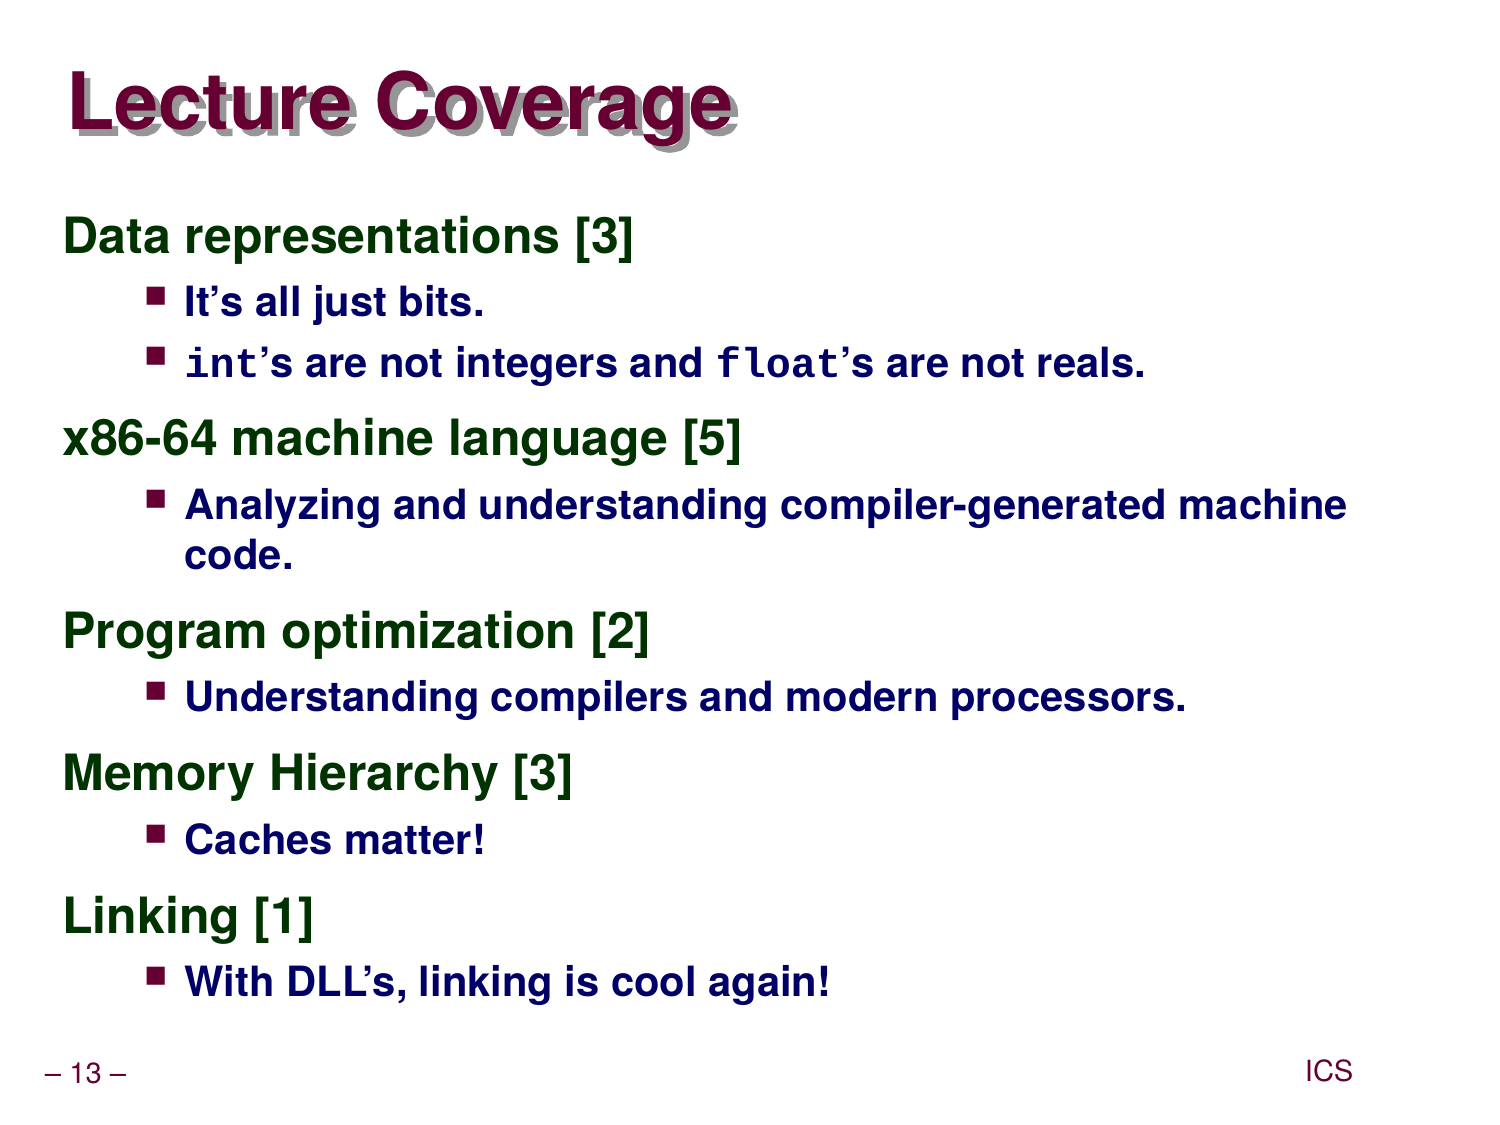

# Lecture Coverage
Data representations [3]
It’s all just bits.
int’s are not integers and float’s are not reals.
x86-64 machine language [5]
Analyzing and understanding compiler-generated machine code.
Program optimization [2]
Understanding compilers and modern processors.
Memory Hierarchy [3]
Caches matter!
Linking [1]
With DLL’s, linking is cool again!